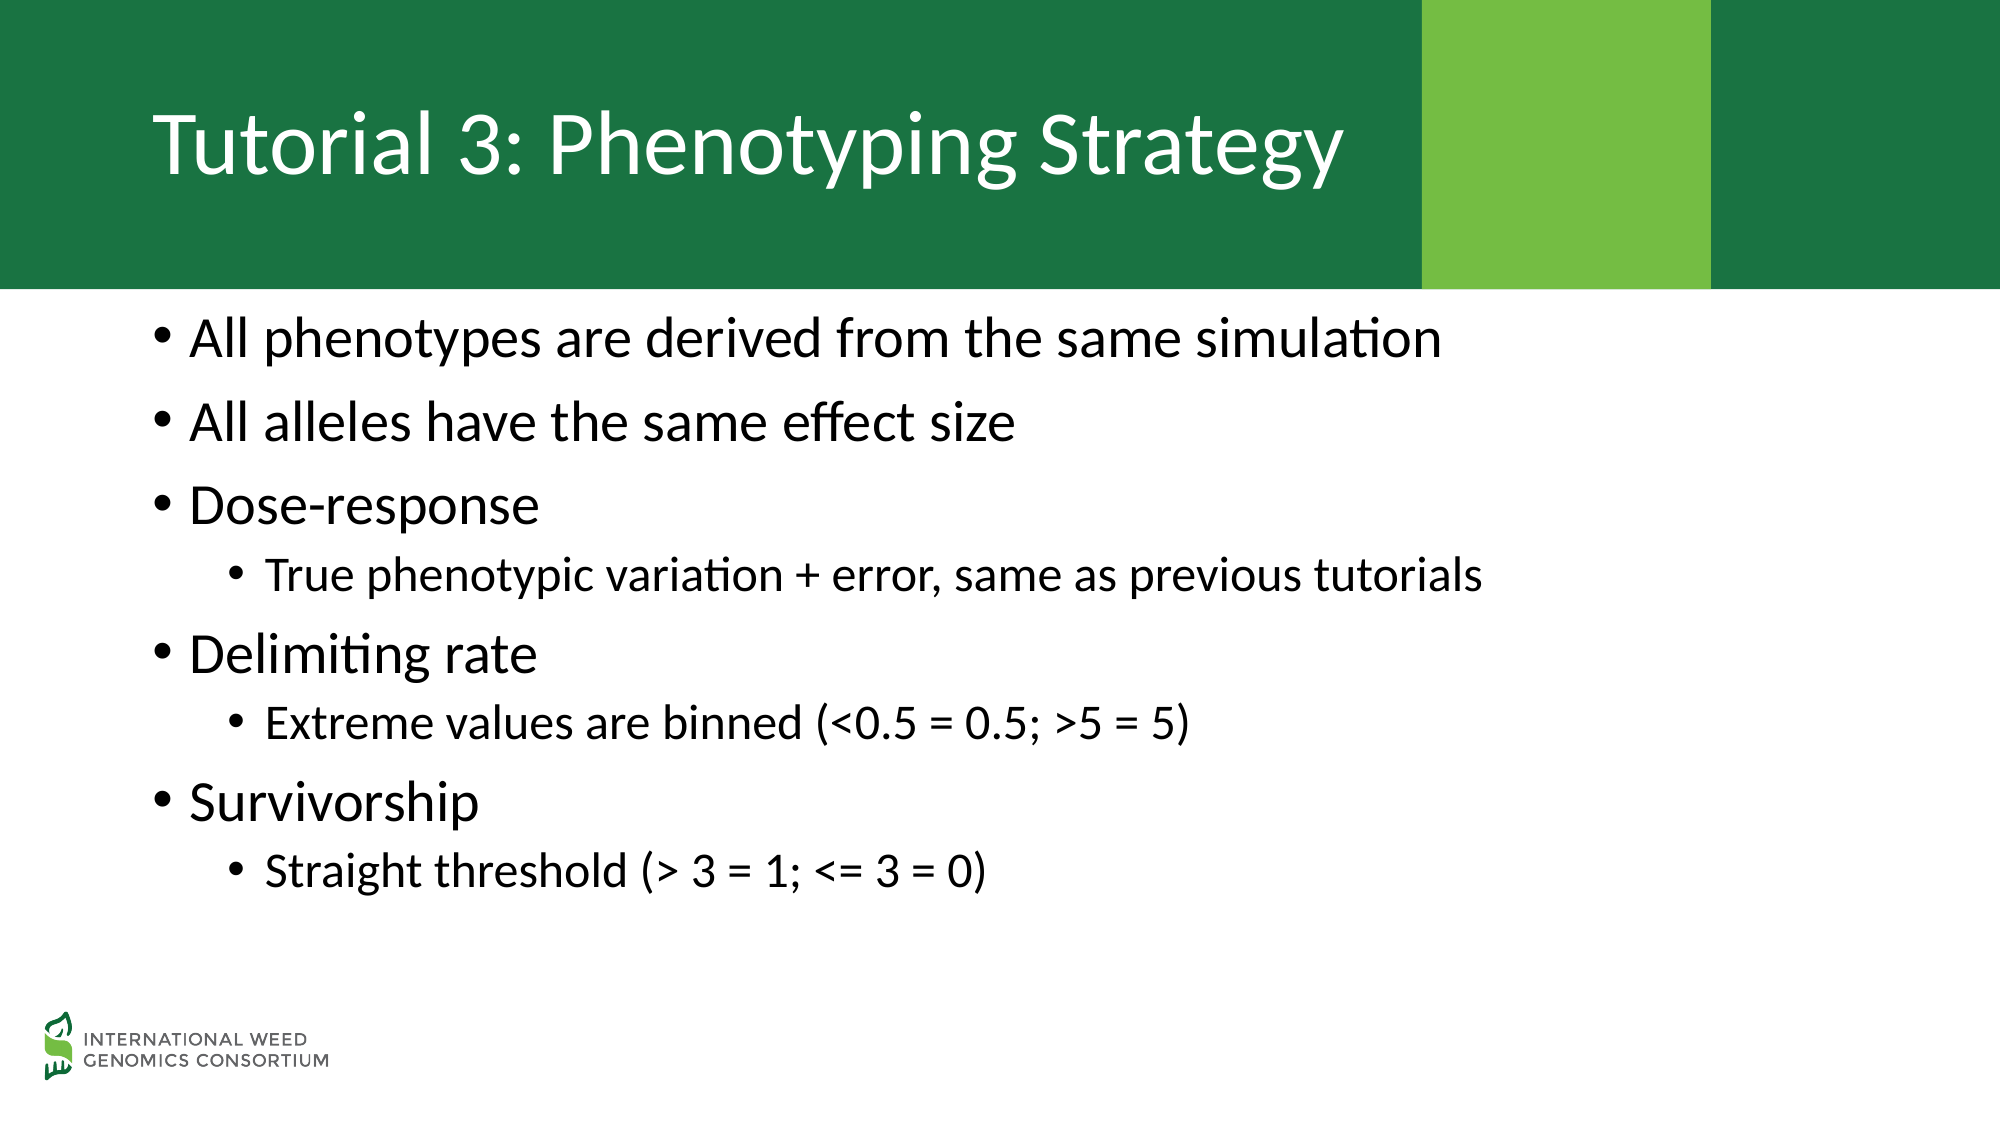

# Tutorial 3: Phenotyping Strategy
All phenotypes are derived from the same simulation
All alleles have the same effect size
Dose-response
True phenotypic variation + error, same as previous tutorials
Delimiting rate
Extreme values are binned (<0.5 = 0.5; >5 = 5)
Survivorship
Straight threshold (> 3 = 1; <= 3 = 0)